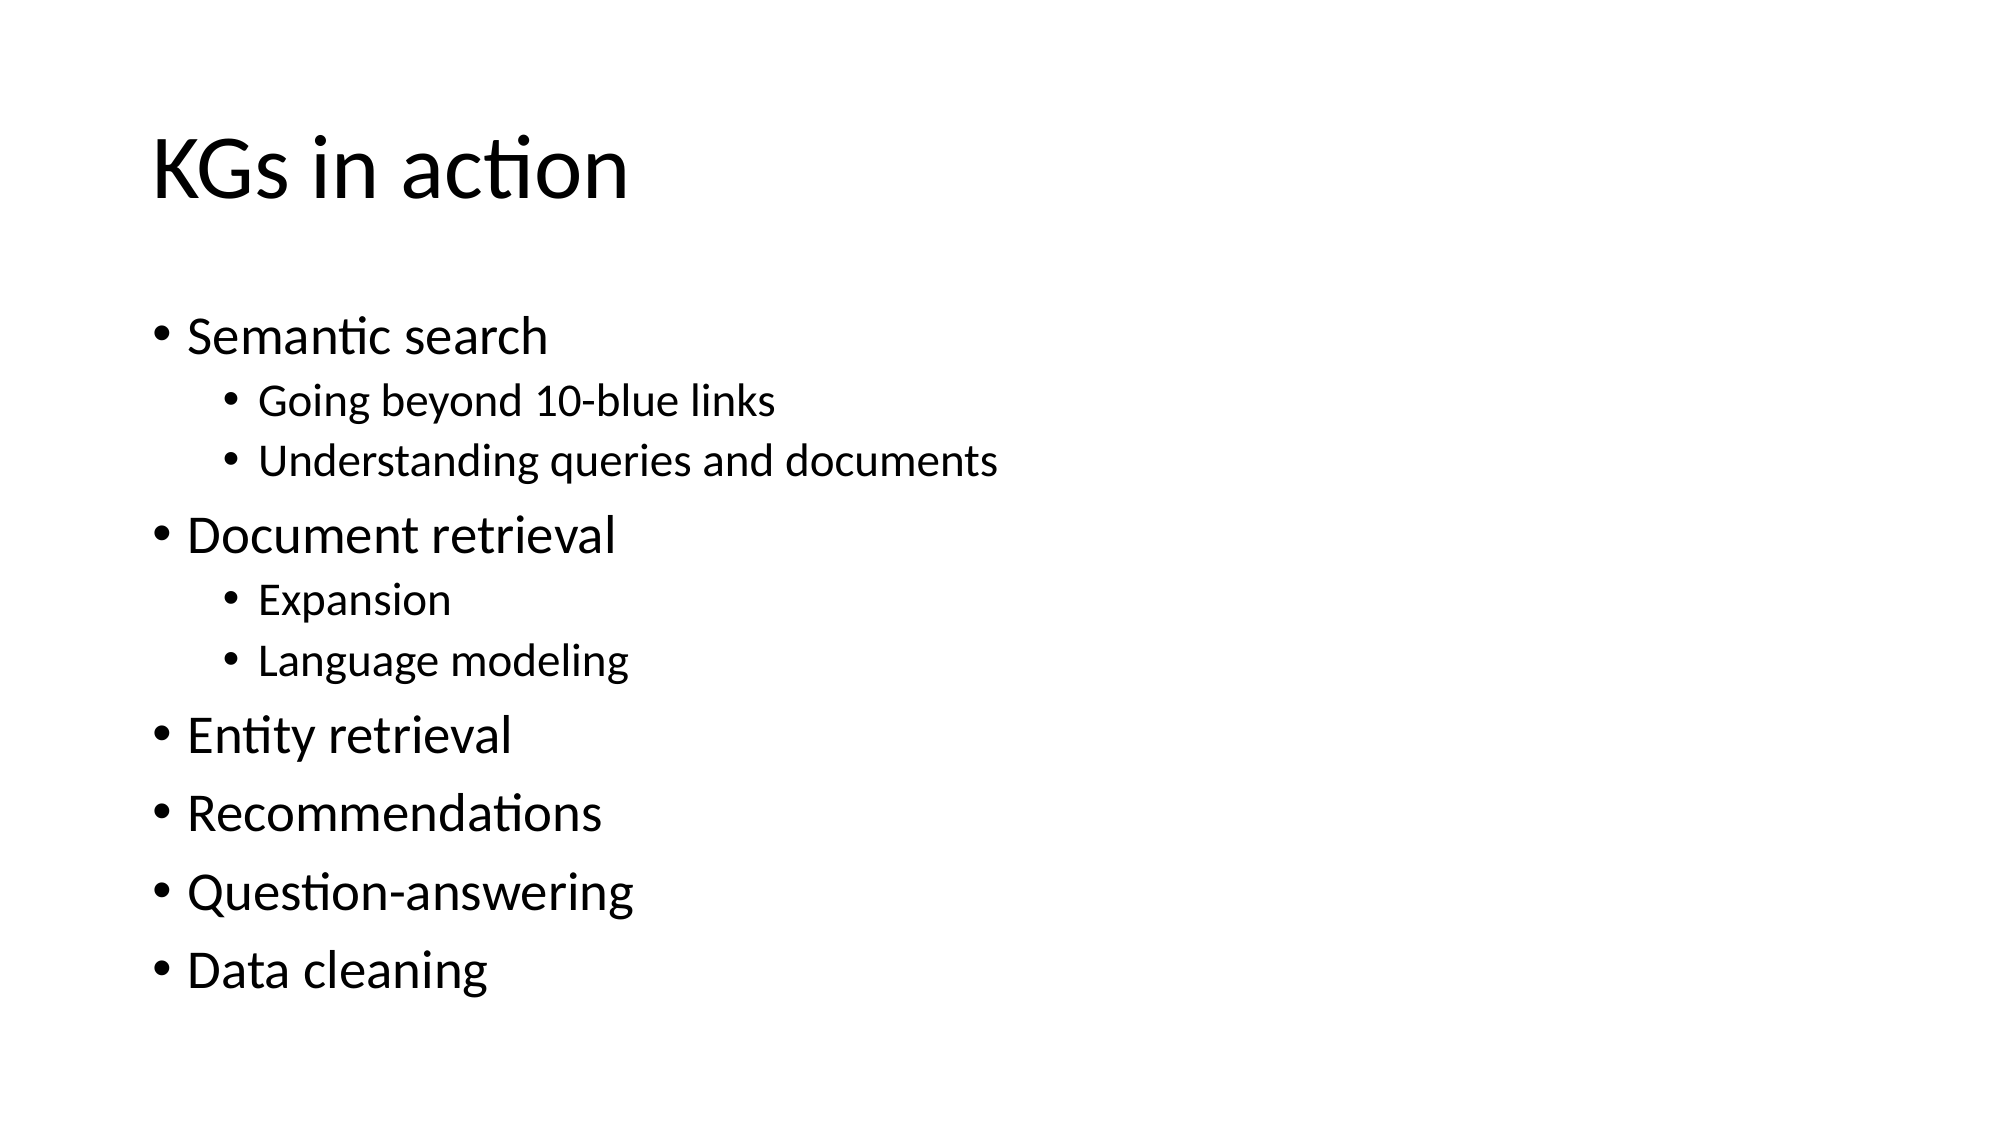

# KGs in action
Semantic search
Going beyond 10-blue links
Understanding queries and documents
Document retrieval
Expansion
Language modeling
Entity retrieval
Recommendations
Question-answering
Data cleaning